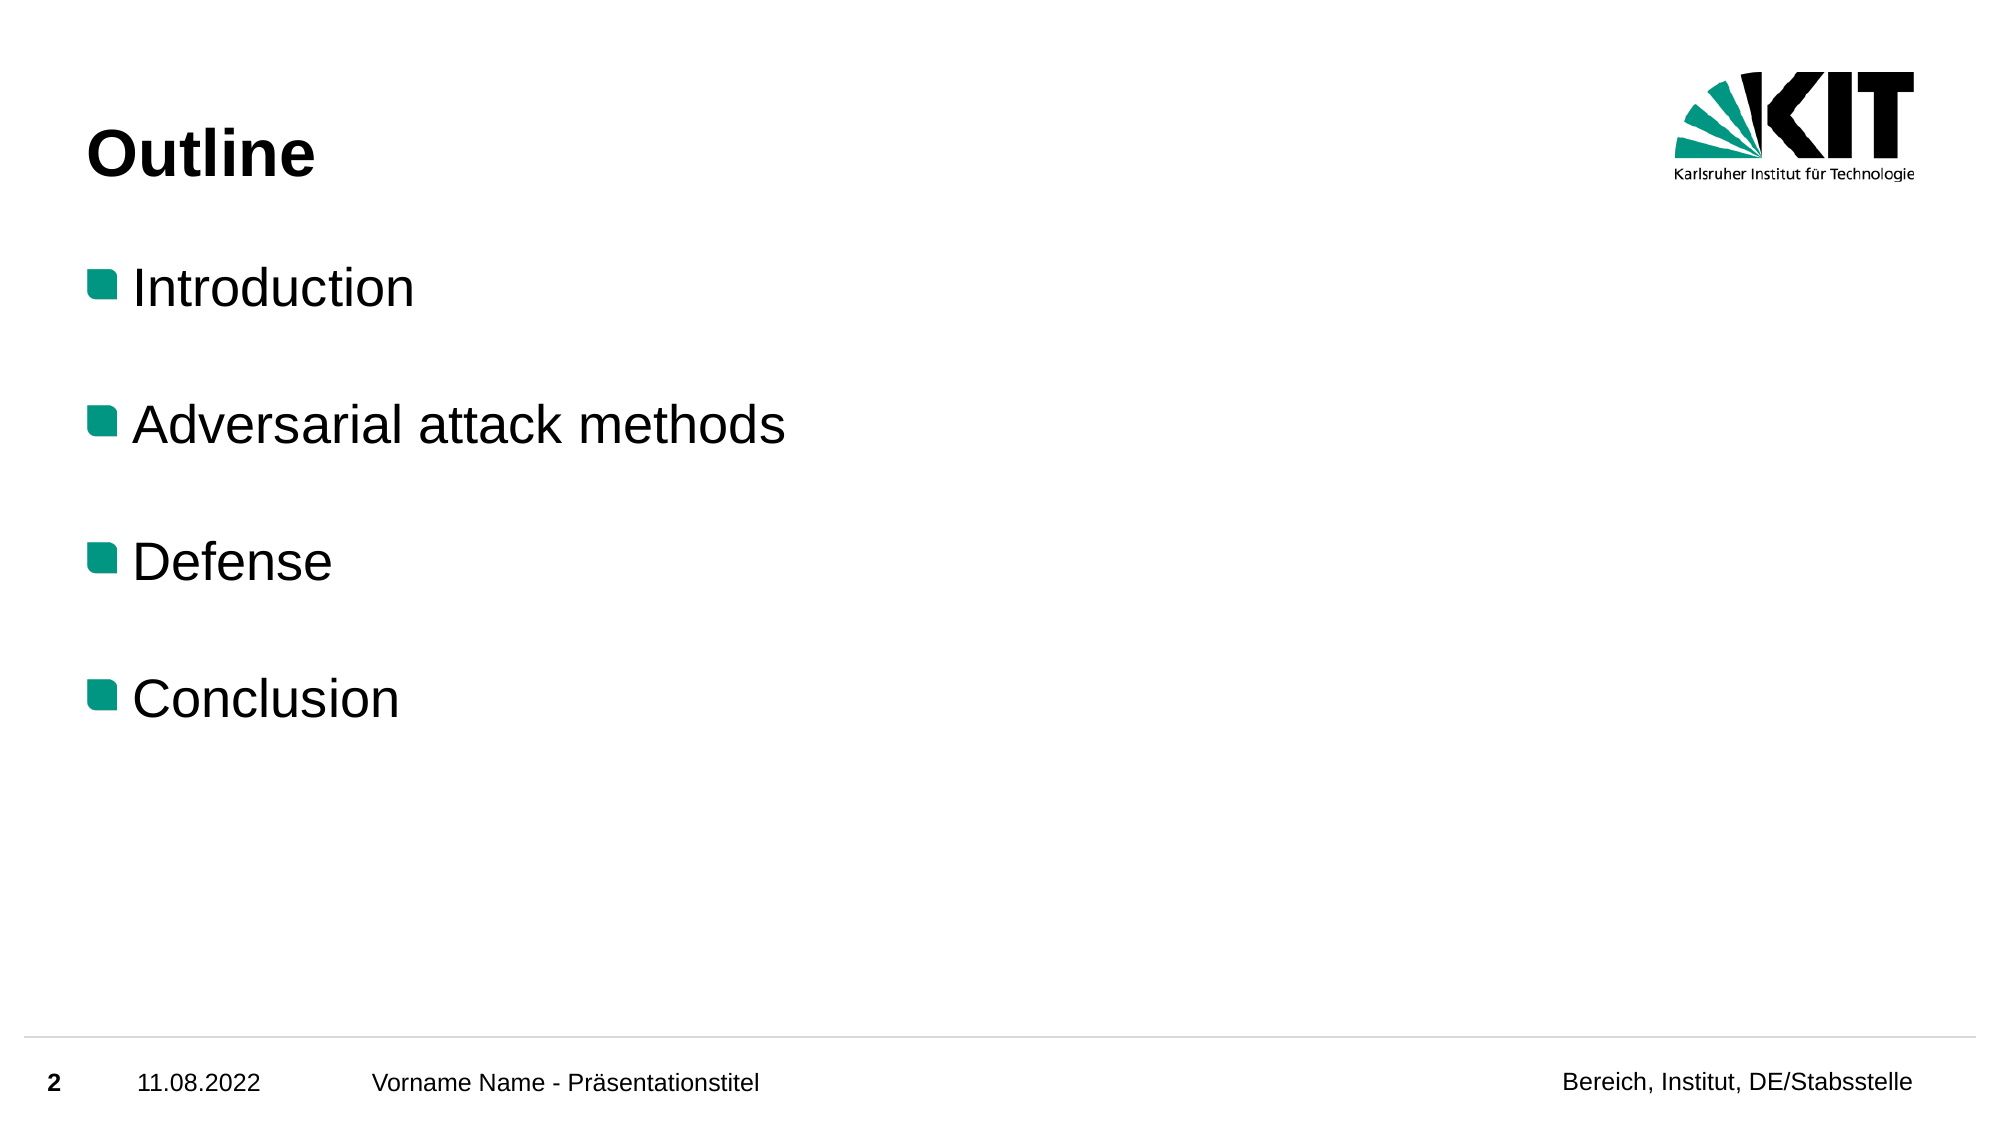

# Outline
Introduction

Adversarial attack methods

Defense

Conclusion

2
11.08.2022